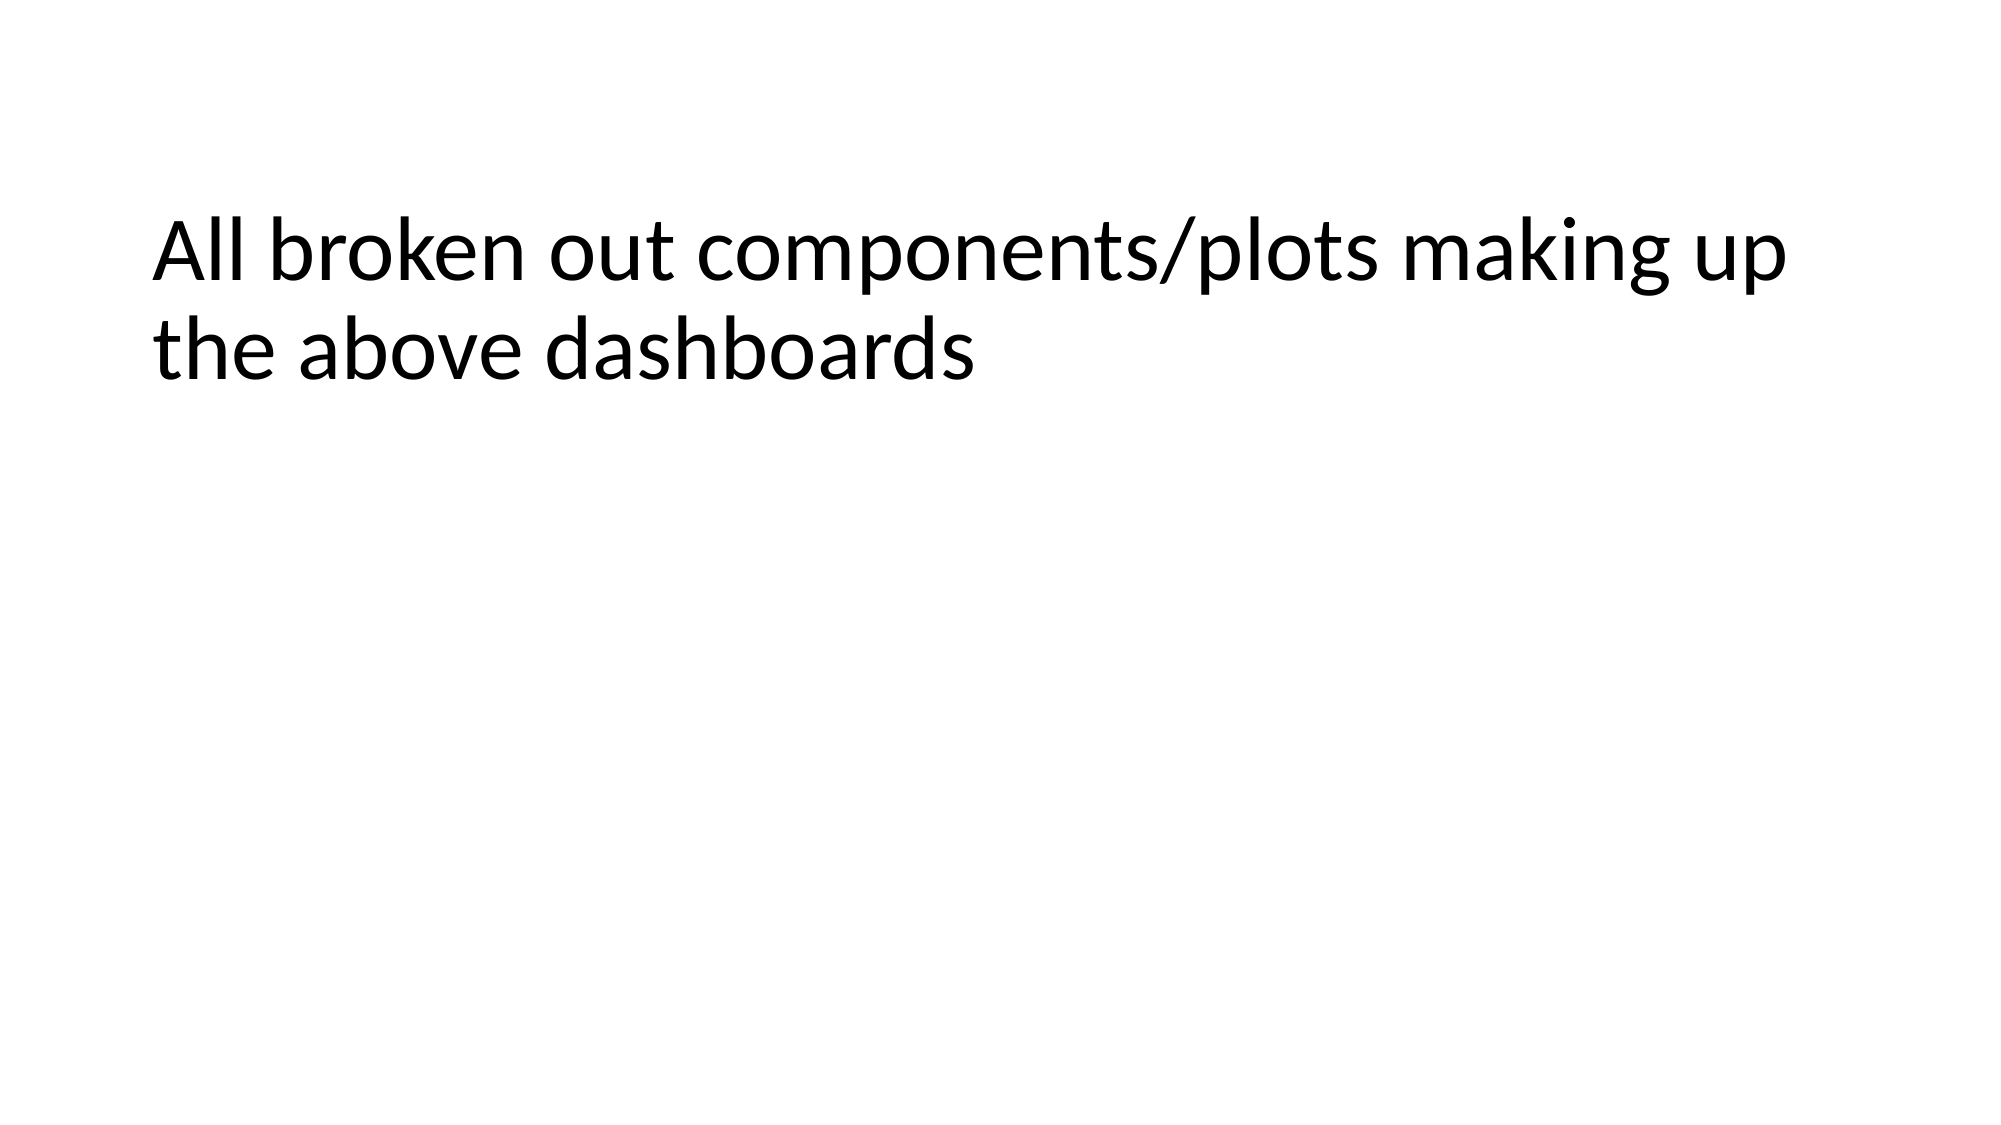

# All broken out components/plots making up the above dashboards